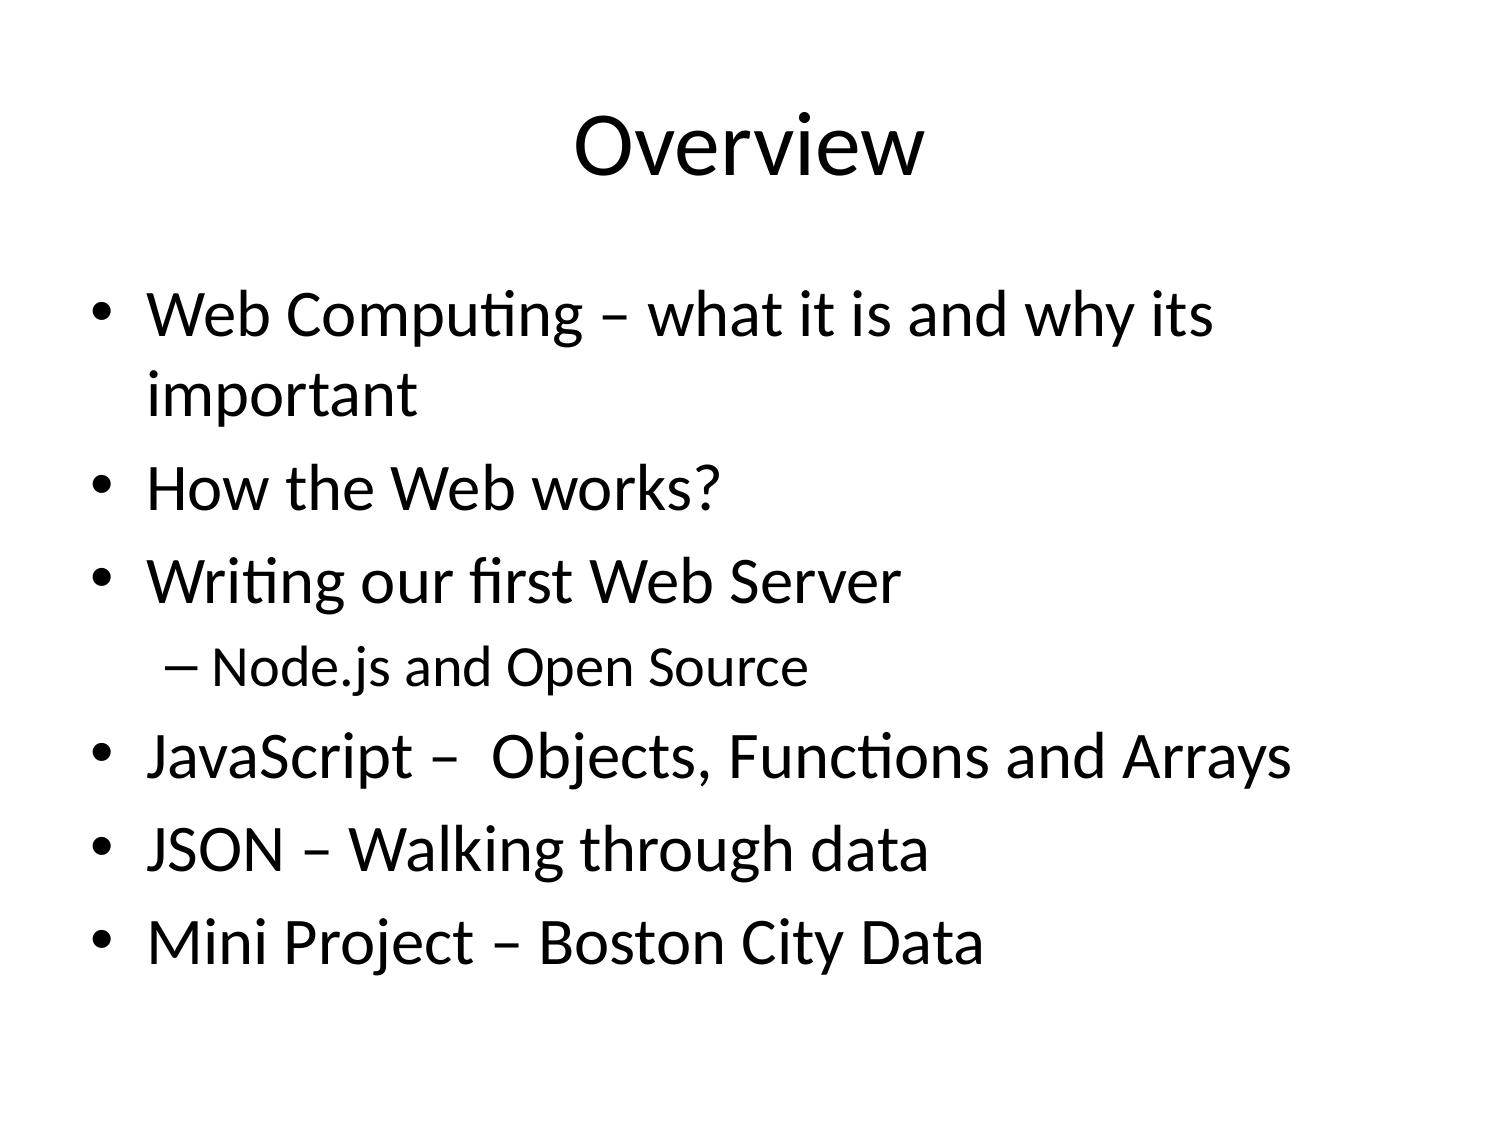

# Overview
Web Computing – what it is and why its important
How the Web works?
Writing our first Web Server
Node.js and Open Source
JavaScript –  Objects, Functions and Arrays
JSON – Walking through data
Mini Project – Boston City Data